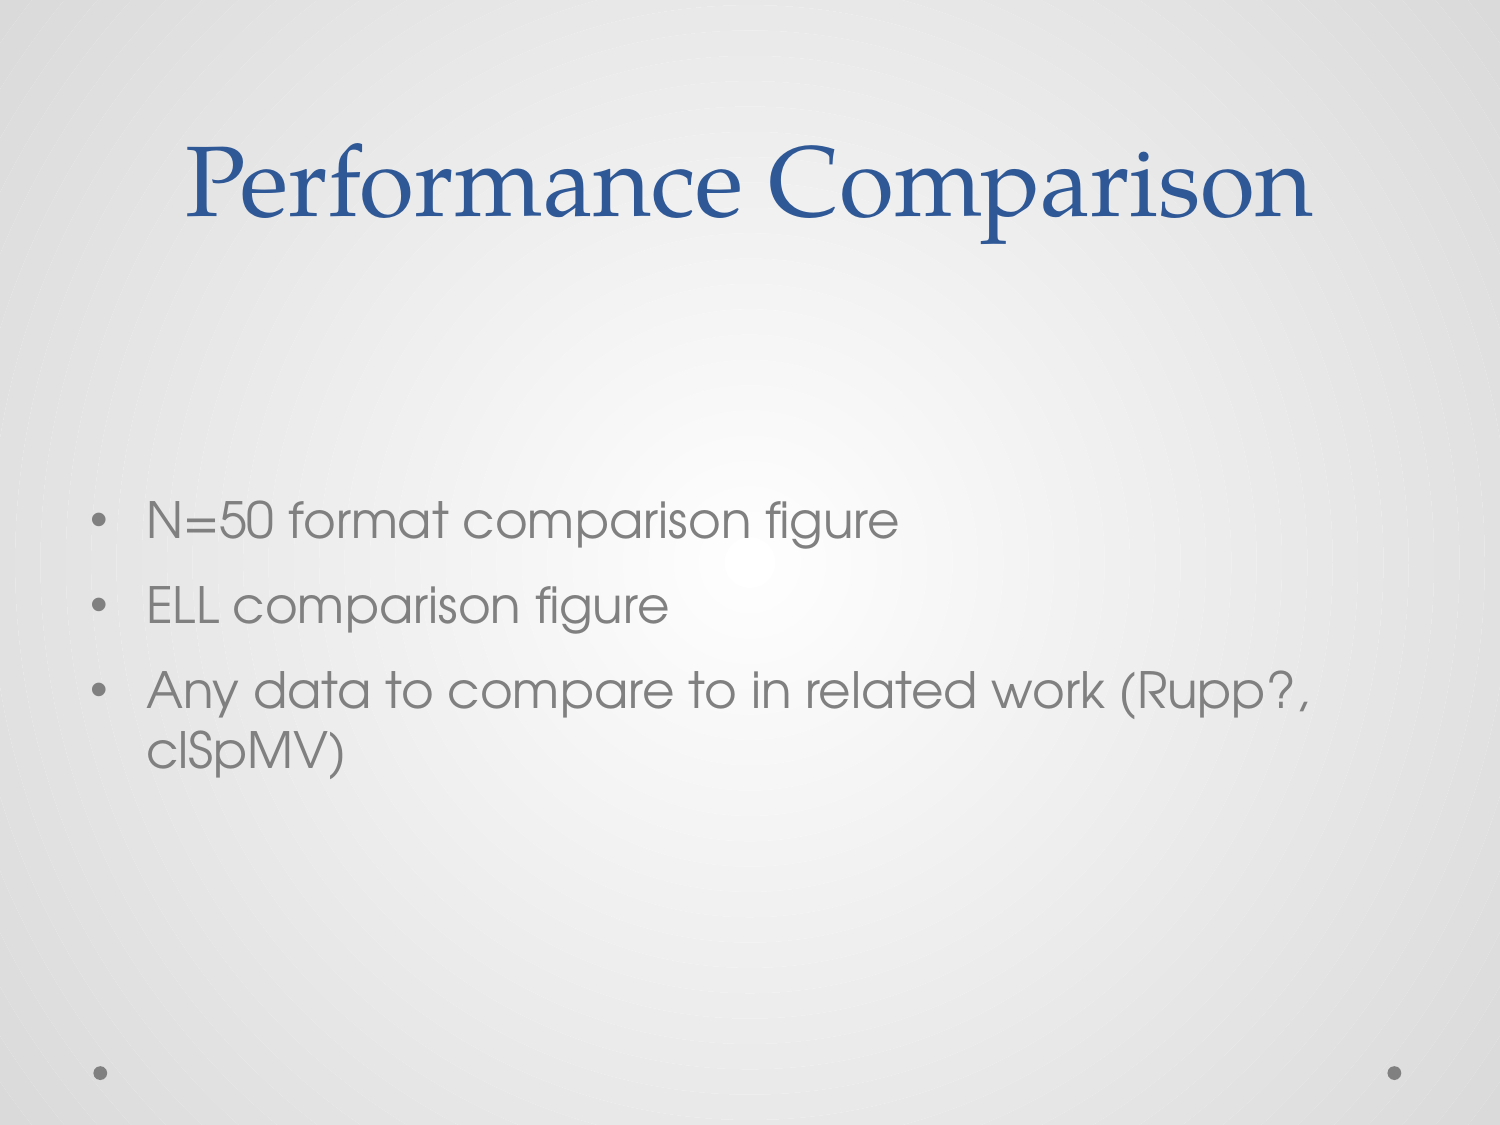

# Performance Comparison
N=50 format comparison figure
ELL comparison figure
Any data to compare to in related work (Rupp?, clSpMV)